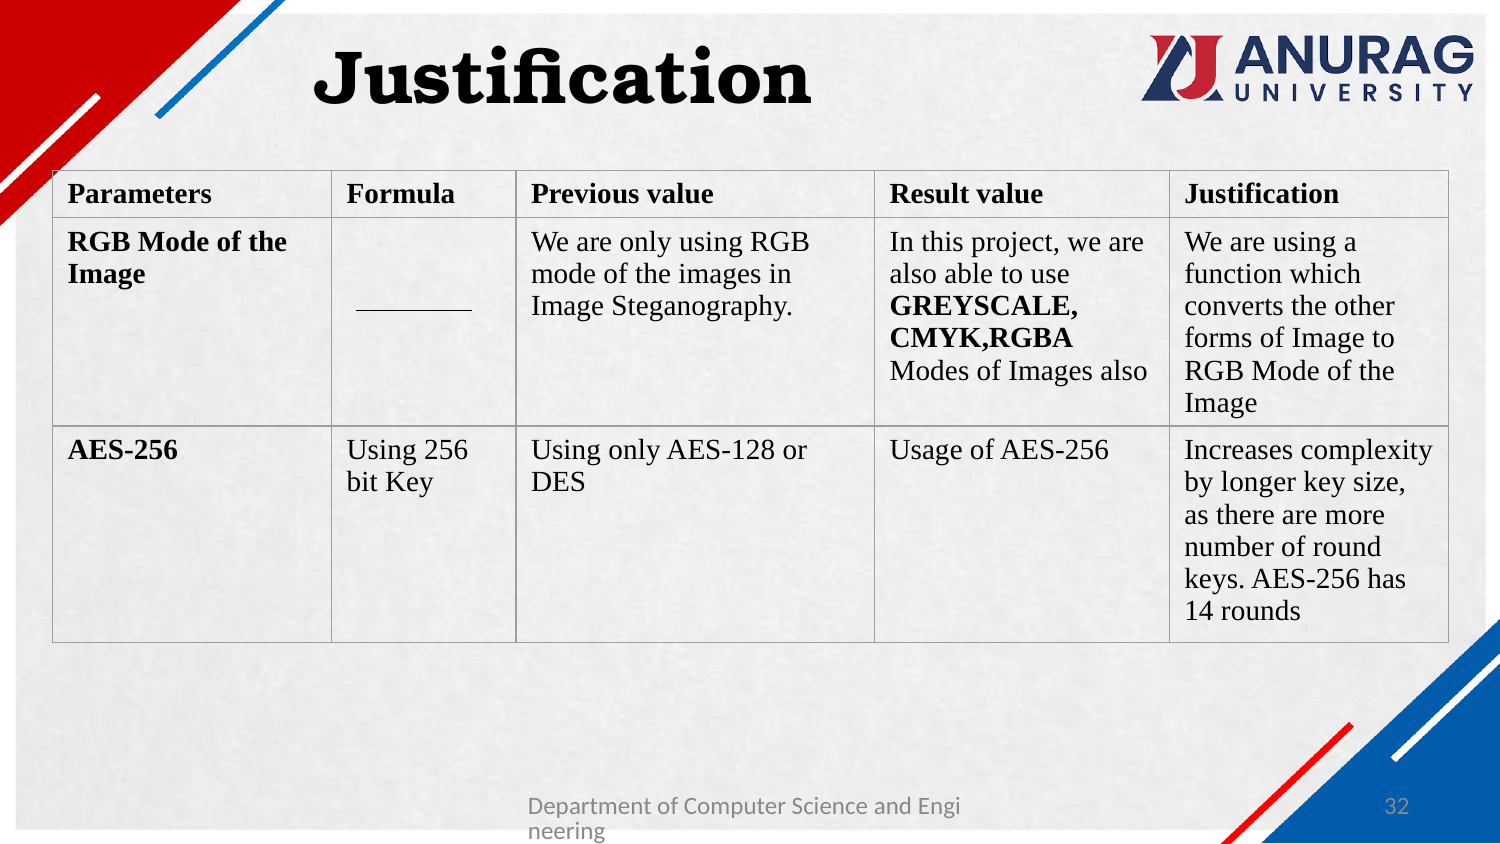

# Justification
| Parameters | Formula | Previous value | Result value | Justification |
| --- | --- | --- | --- | --- |
| RGB Mode of the Image |  | We are only using RGB mode of the images in Image Steganography. | In this project, we are also able to use GREYSCALE, CMYK,RGBA Modes of Images also | We are using a function which converts the other forms of Image to RGB Mode of the Image |
| AES-256 | Using 256 bit Key | Using only AES-128 or DES | Usage of AES-256 | Increases complexity by longer key size, as there are more number of round keys. AES-256 has 14 rounds |

Department of Computer Science and Engineering
32